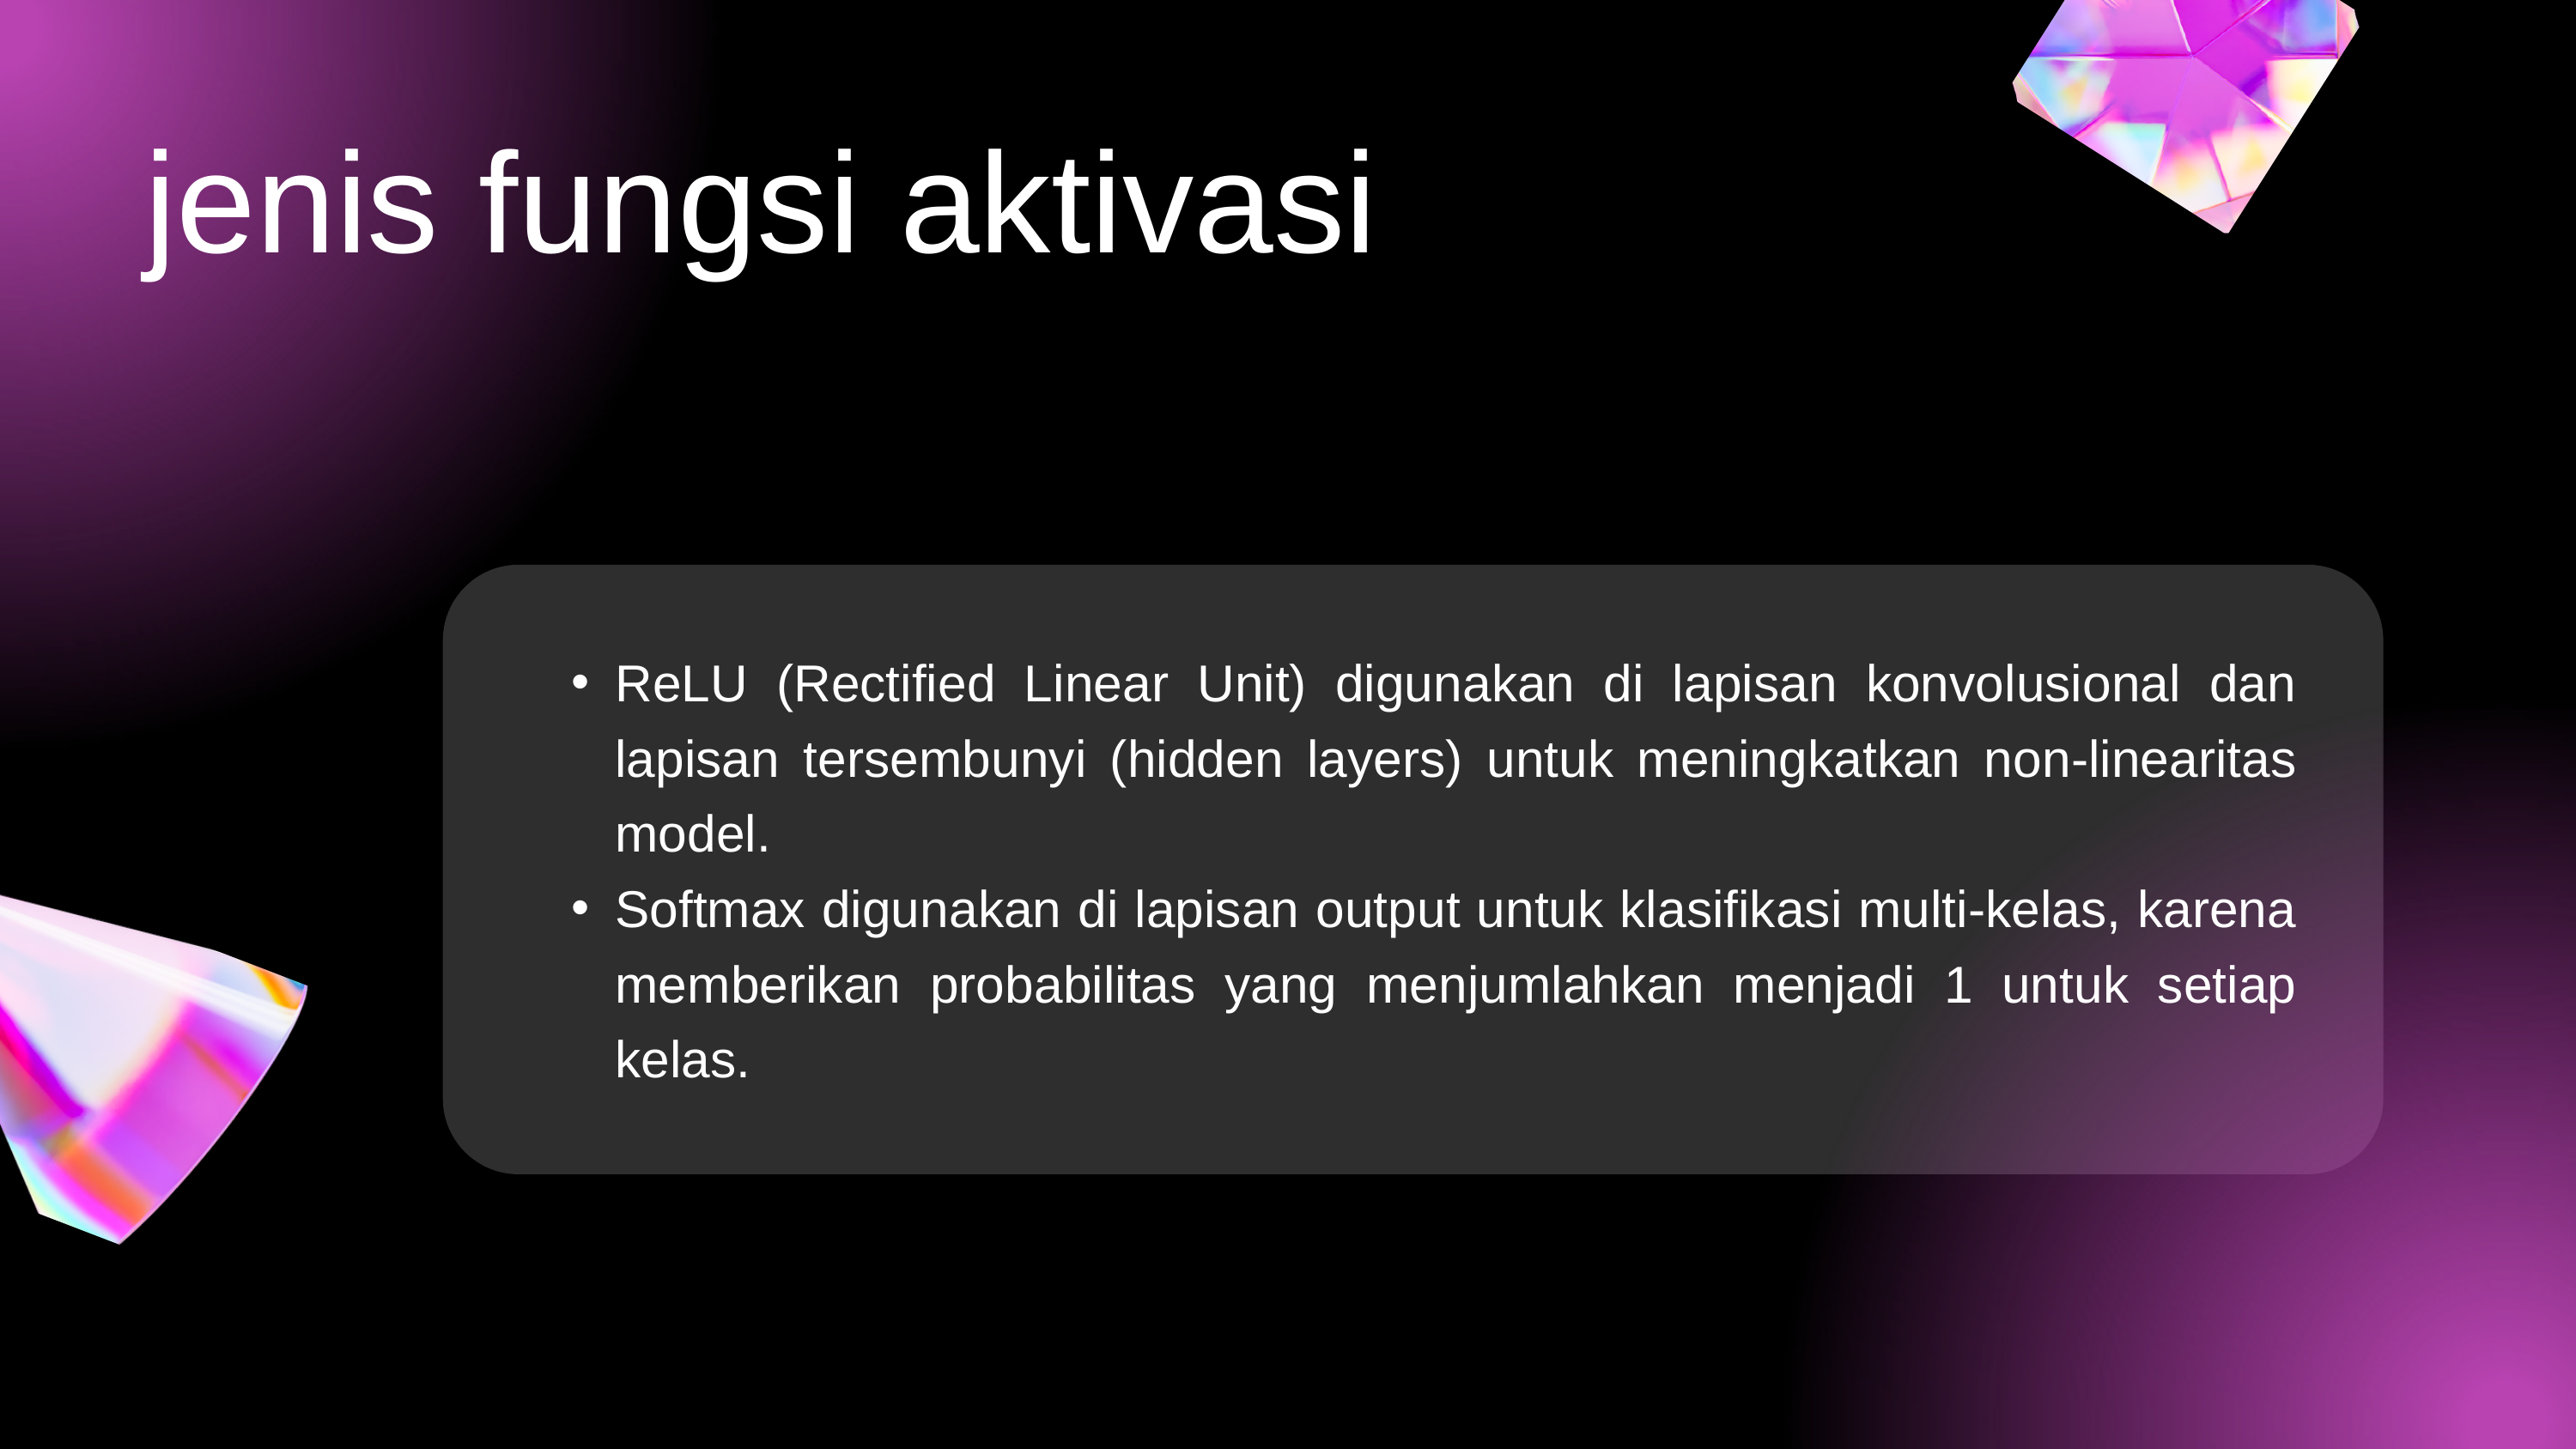

jenis fungsi aktivasi

ReLU (Rectified Linear Unit) digunakan di lapisan konvolusional dan lapisan tersembunyi (hidden layers) untuk meningkatkan non-linearitas model.
Softmax digunakan di lapisan output untuk klasifikasi multi-kelas, karena memberikan probabilitas yang menjumlahkan menjadi 1 untuk setiap kelas.